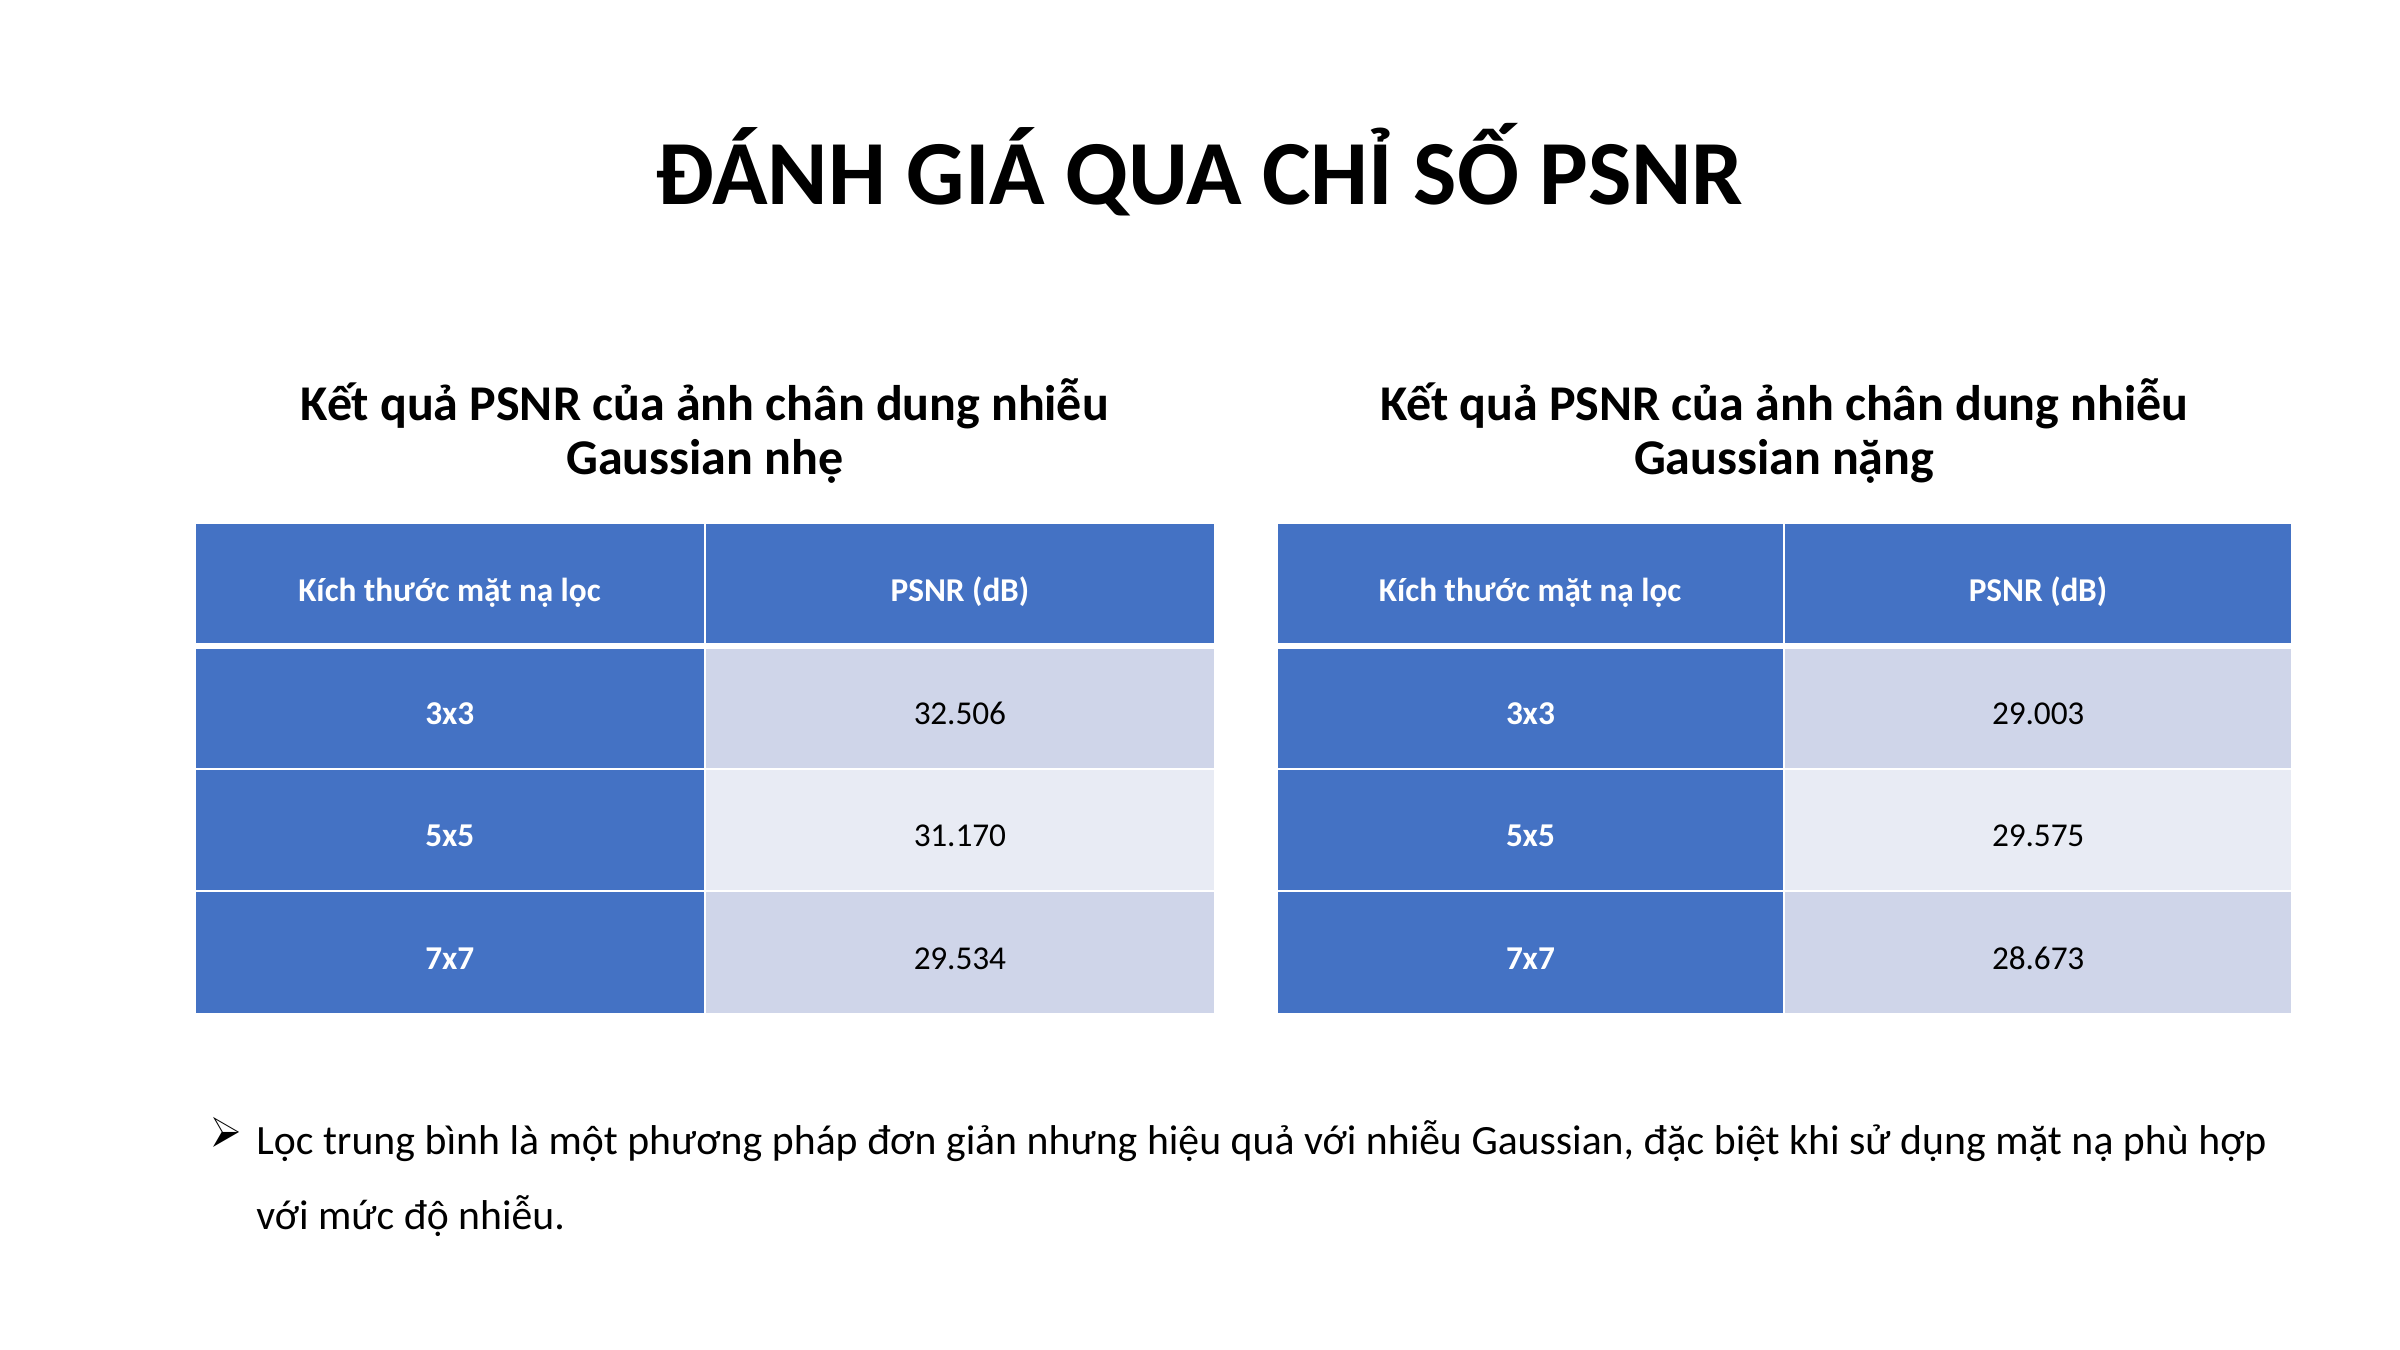

# ĐÁNH GIÁ QUA CHỈ SỐ PSNR
Kết quả PSNR của ảnh chân dung nhiễu Gaussian nhẹ
Kết quả PSNR của ảnh chân dung nhiễu Gaussian nặng
| Kích thước mặt nạ lọc | PSNR (dB) |
| --- | --- |
| 3x3 | 32.506 |
| 5x5 | 31.170 |
| 7x7 | 29.534 |
| Kích thước mặt nạ lọc | PSNR (dB) |
| --- | --- |
| 3x3 | 29.003 |
| 5x5 | 29.575 |
| 7x7 | 28.673 |
Lọc trung bình là một phương pháp đơn giản nhưng hiệu quả với nhiễu Gaussian, đặc biệt khi sử dụng mặt nạ phù hợp với mức độ nhiễu.